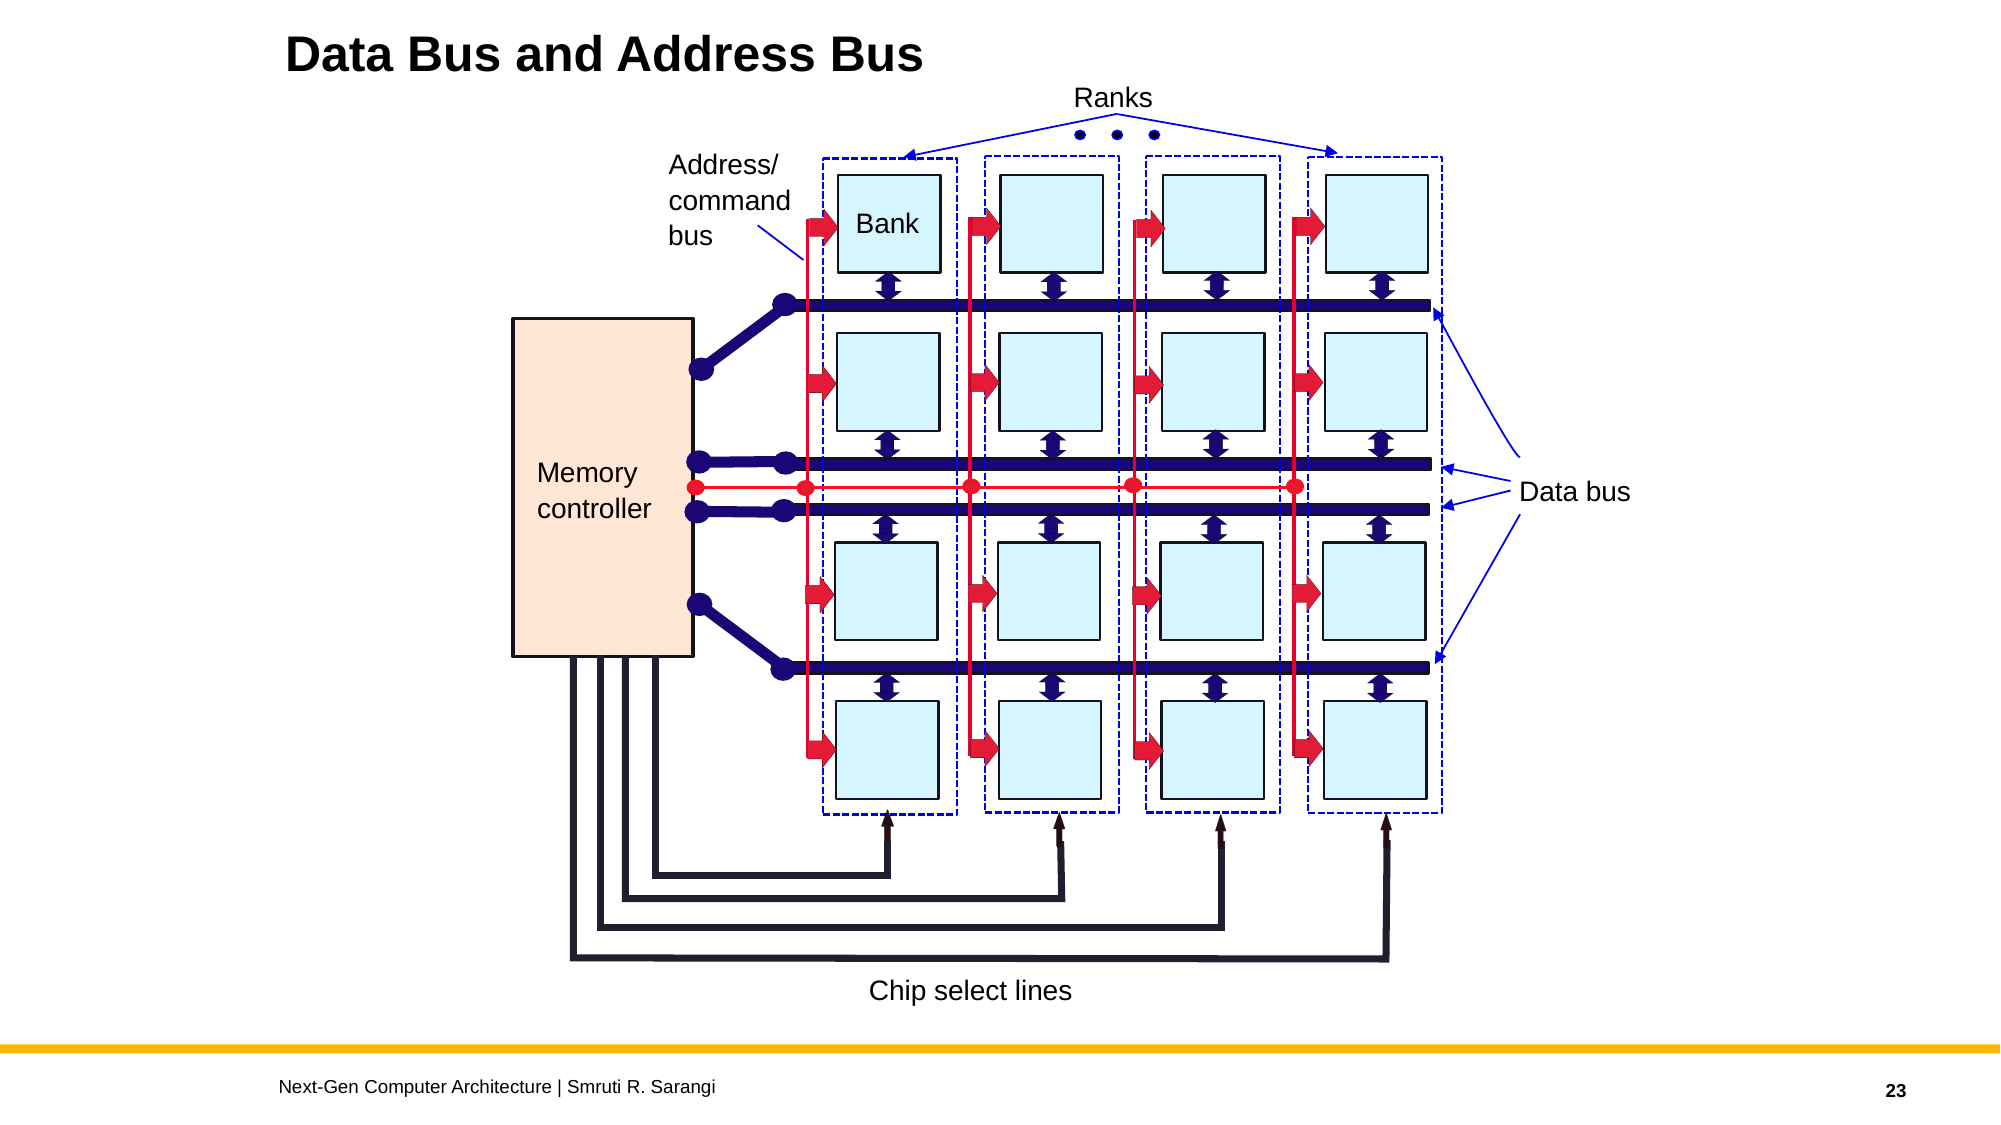

# Data Bus and Address Bus
Ranks

Address/

command

Bank

bus

Memory
Data bus

controller

Chip select lines
Next-Gen Computer Architecture | Smruti R. Sarangi
23